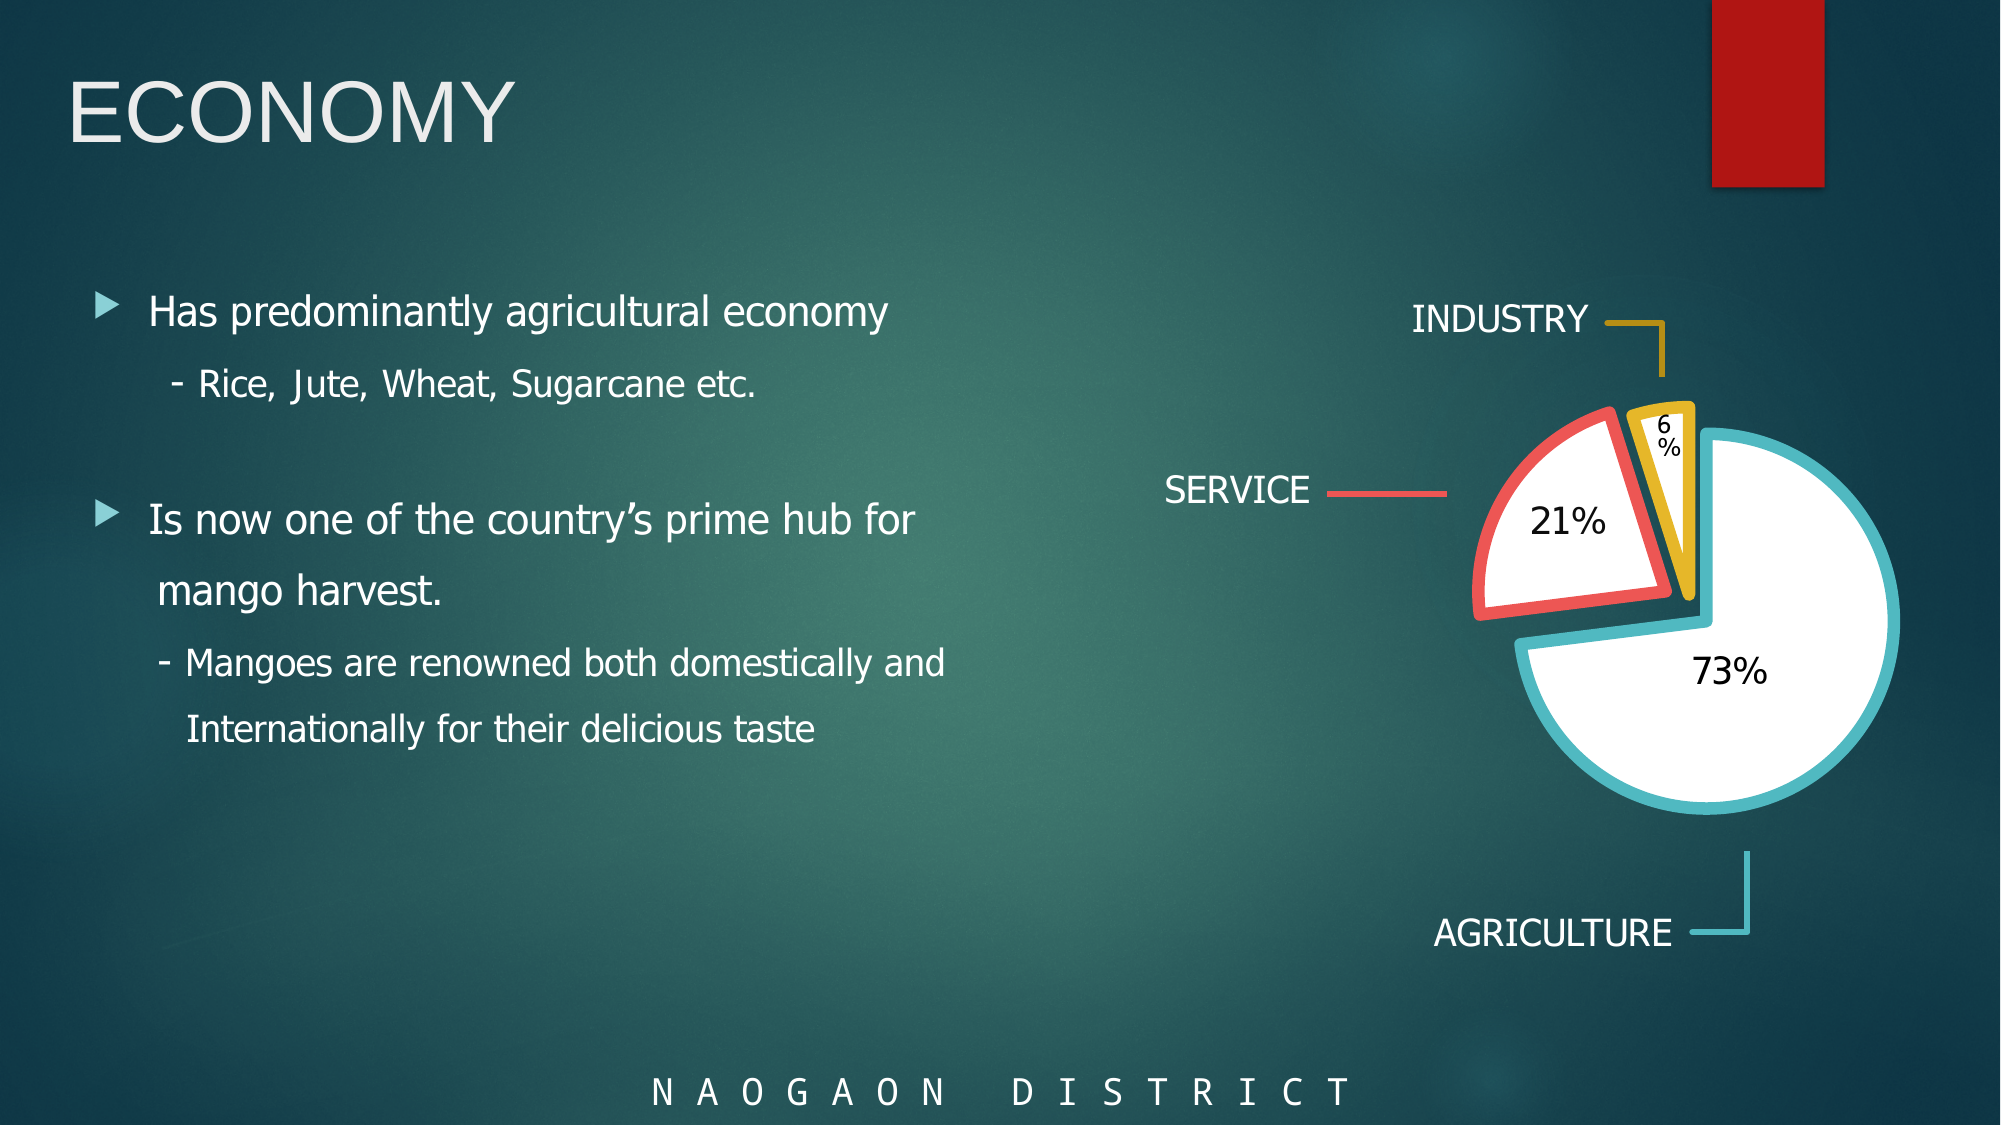

# ECONOMY
Has predominantly agricultural economy
      - Rice, Jute, Wheat, Sugarcane etc.

Is now one of the country’s prime hub for
     mango harvest.
     - Mangoes are renowned both domestically and
        Internationally for their delicious taste

INDUSTRY

### Chart

| Category | Sales |
|---|---|
| 1st Qtr | 72.0 |
| 2nd Qtr | 21.8 |
| 3rd Qtr | 4.8 |
SERVICE
21%
AGRICULTURE